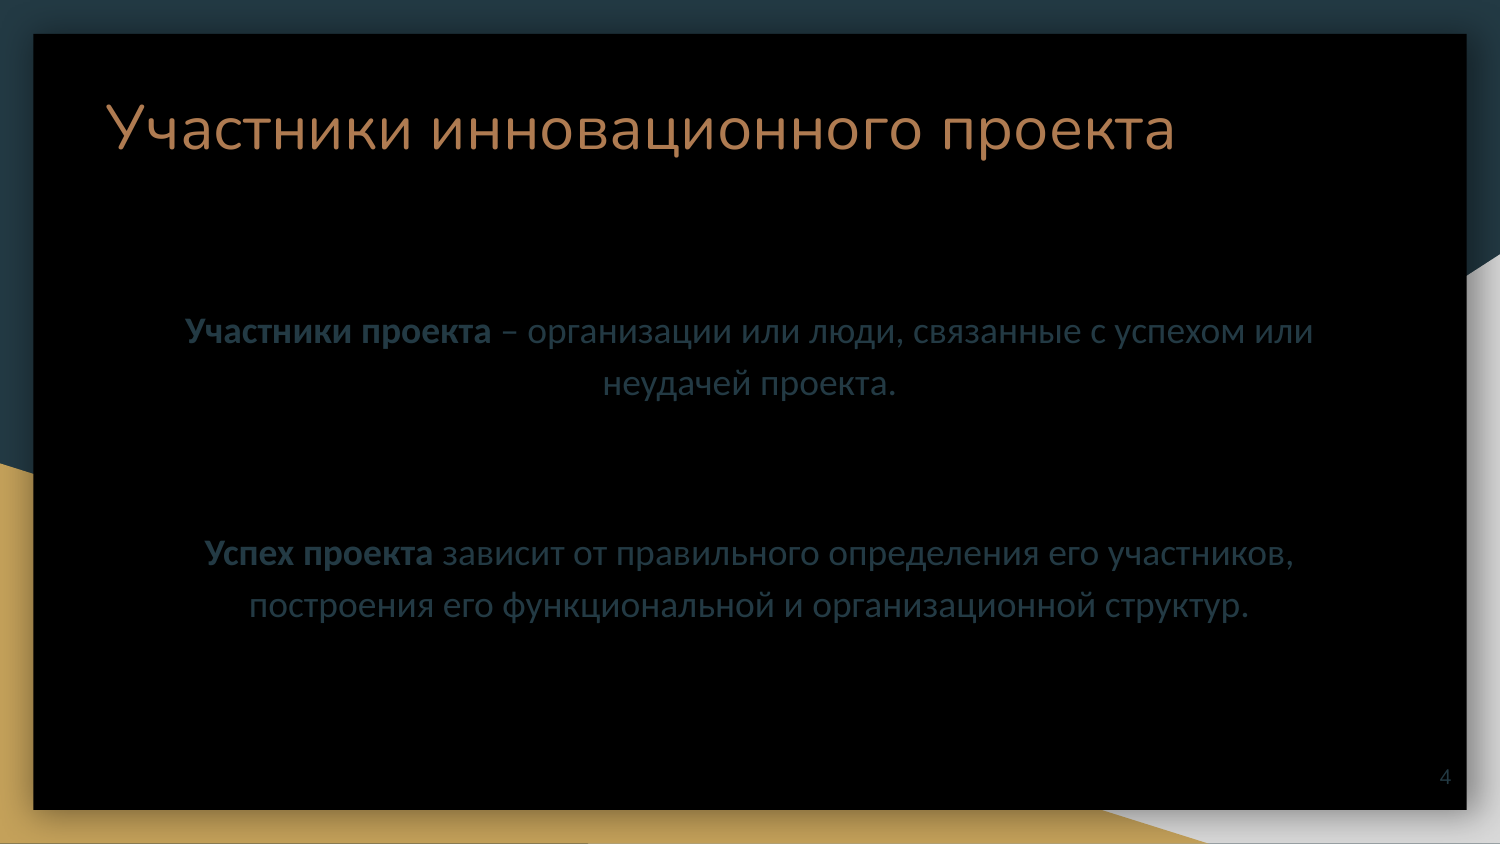

Участники инновационного проекта
Участники проекта – организации или люди, связанные с успехом или неудачей проекта.

Успех проекта зависит от правильного определения его участников, построения его функциональной и организационной структур.
4